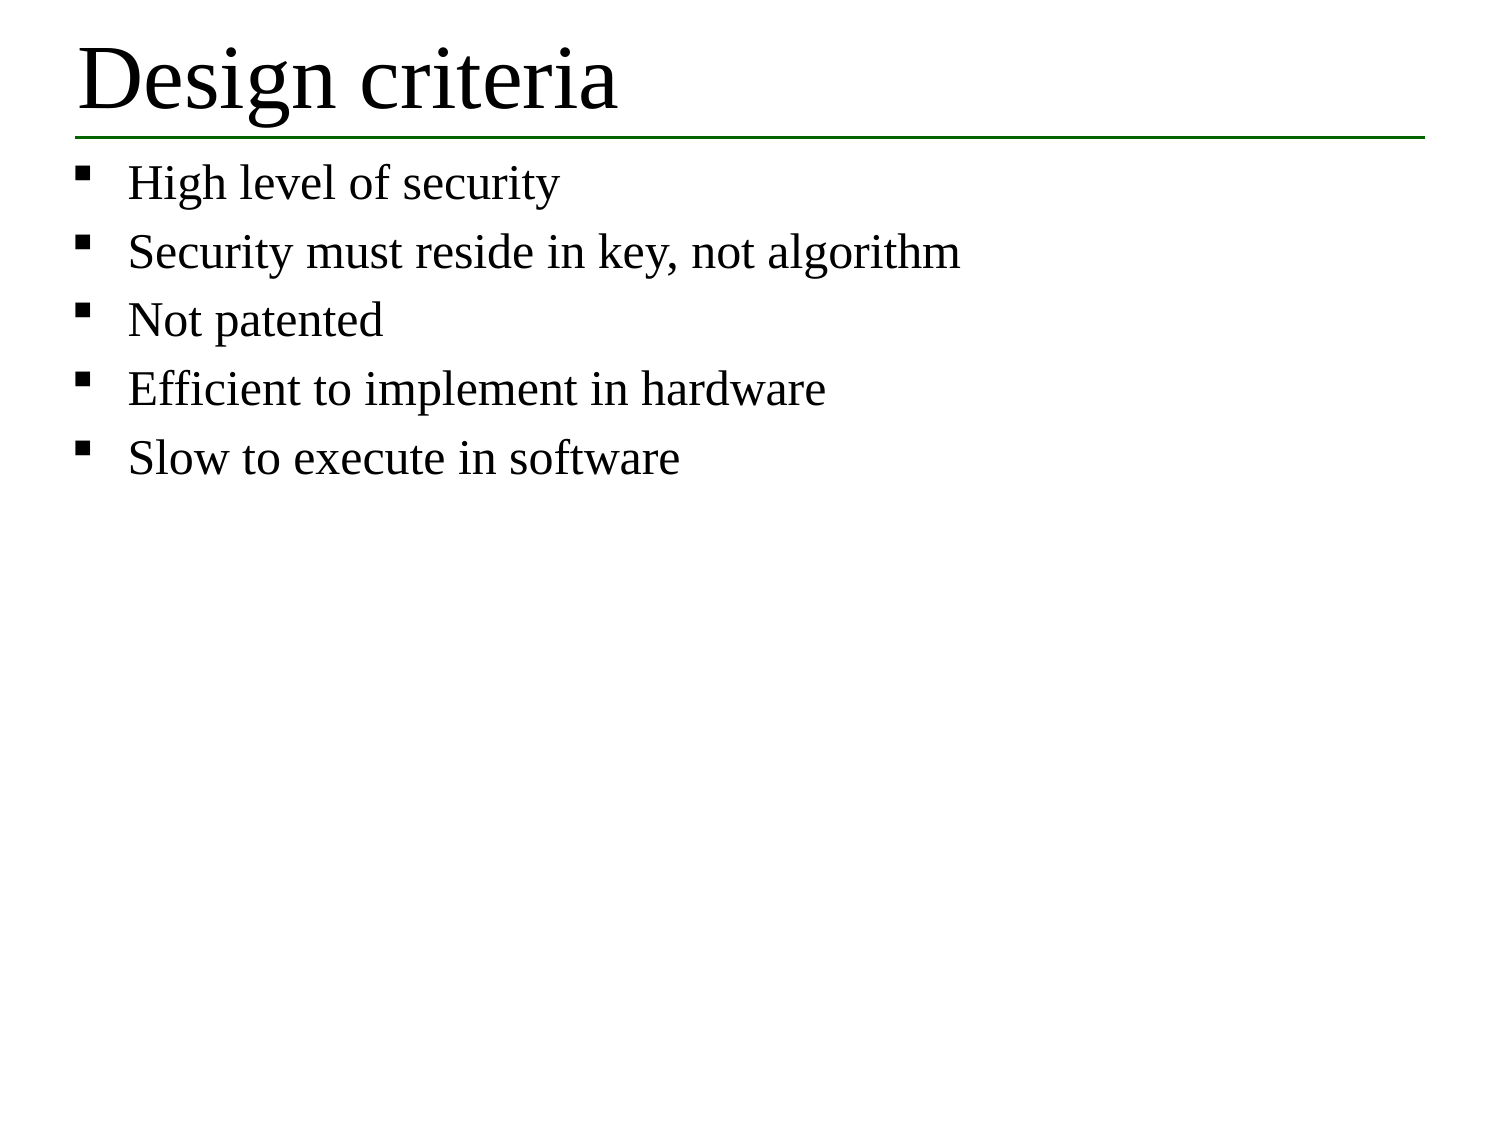

# Design criteria

High level of security
Security must reside in key, not algorithm
Not patented
Efficient to implement in hardware
Slow to execute in software
41